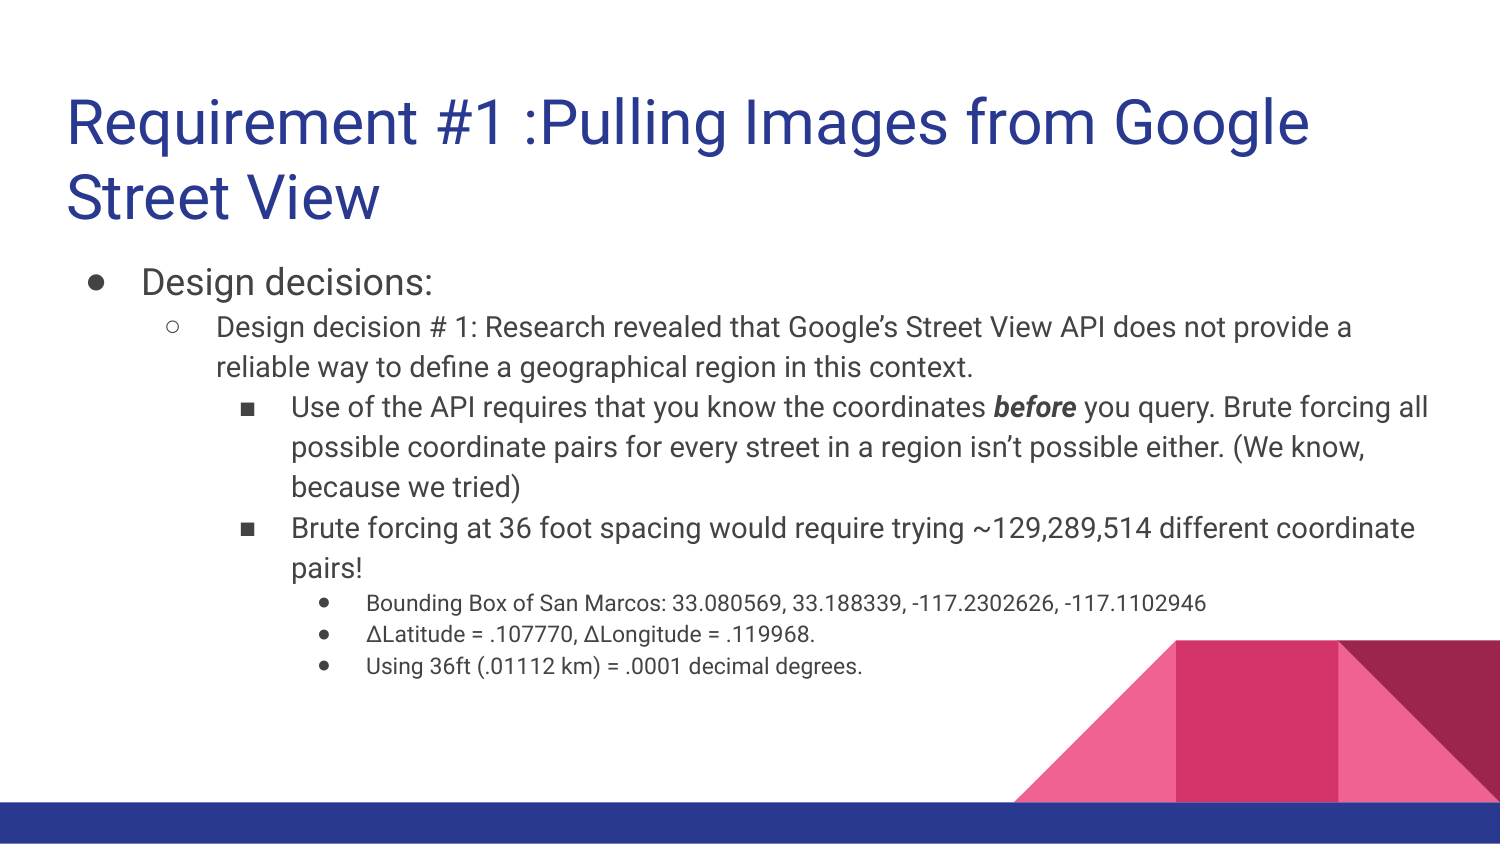

# Requirement #1 :Pulling Images from Google Street View
Design decisions:
Design decision # 1: Research revealed that Google’s Street View API does not provide a reliable way to define a geographical region in this context.
Use of the API requires that you know the coordinates before you query. Brute forcing all possible coordinate pairs for every street in a region isn’t possible either. (We know, because we tried)
Brute forcing at 36 foot spacing would require trying ~129,289,514 different coordinate pairs!
Bounding Box of San Marcos: 33.080569, 33.188339, -117.2302626, -117.1102946
ΔLatitude = .107770, ΔLongitude = .119968.
Using 36ft (.01112 km) = .0001 decimal degrees.